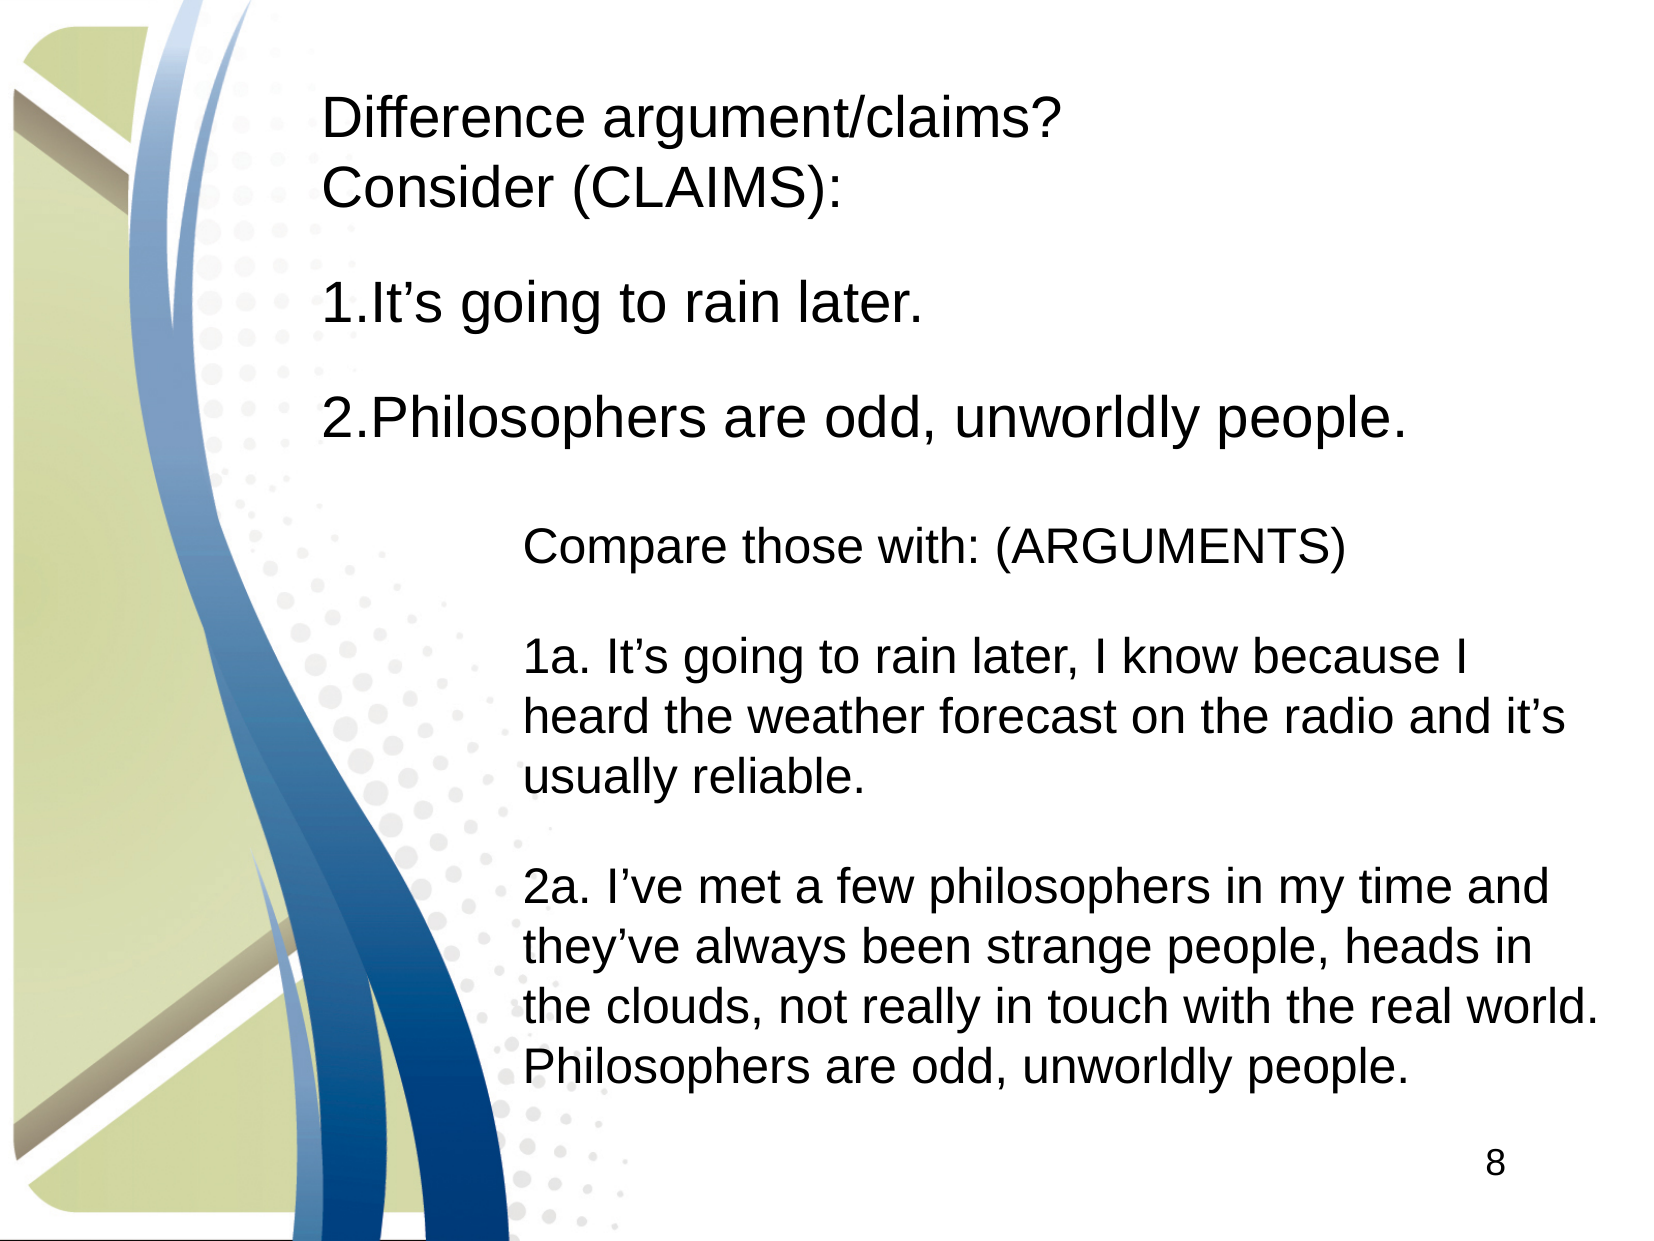

Difference argument/claims?
Consider (CLAIMS):

1.It’s going to rain later.

2.Philosophers are odd, unworldly people.

Compare those with: (ARGUMENTS)

1a. It’s going to rain later, I know because I heard the weather forecast on the radio and it’s usually reliable.

2a. I’ve met a few philosophers in my time and they’ve always been strange people, heads in the clouds, not really in touch with the real world. Philosophers are odd, unworldly people.
8